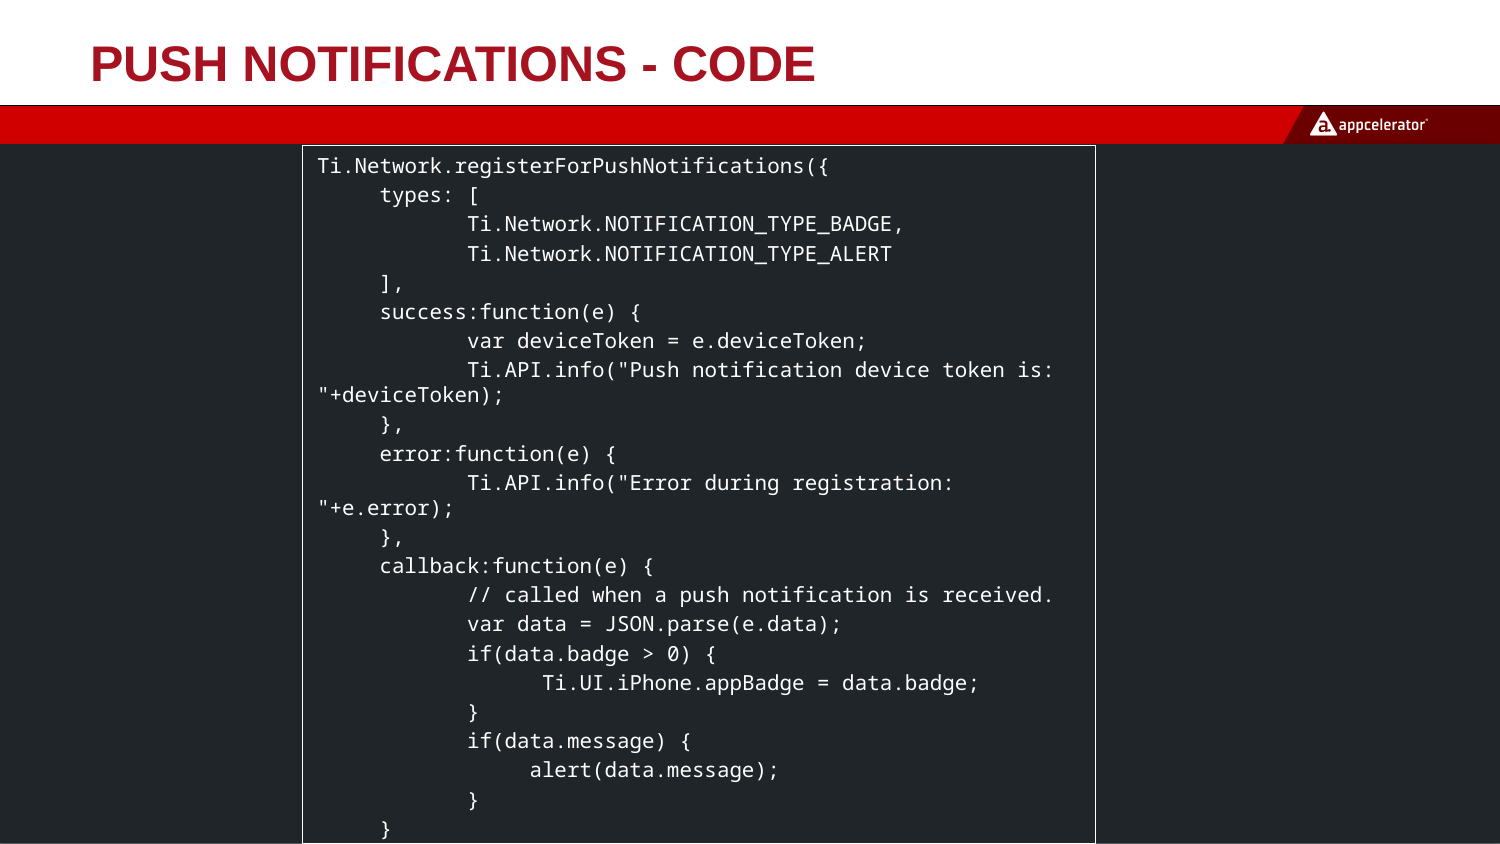

# Push Notifications - Code

Ti.Network.registerForPushNotifications({
     types: [
	Ti.Network.NOTIFICATION_TYPE_BADGE,
	Ti.Network.NOTIFICATION_TYPE_ALERT
     ],
     success:function(e) {
	var deviceToken = e.deviceToken;
	Ti.API.info("Push notification device token is: "+deviceToken);
     },
     error:function(e) {
	Ti.API.info("Error during registration: "+e.error);
     },
     callback:function(e) {
	// called when a push notification is received.
	var data = JSON.parse(e.data);
	if(data.badge > 0) {
	      Ti.UI.iPhone.appBadge = data.badge;
	}
	if(data.message) {
	     alert(data.message);
	}
     }
});